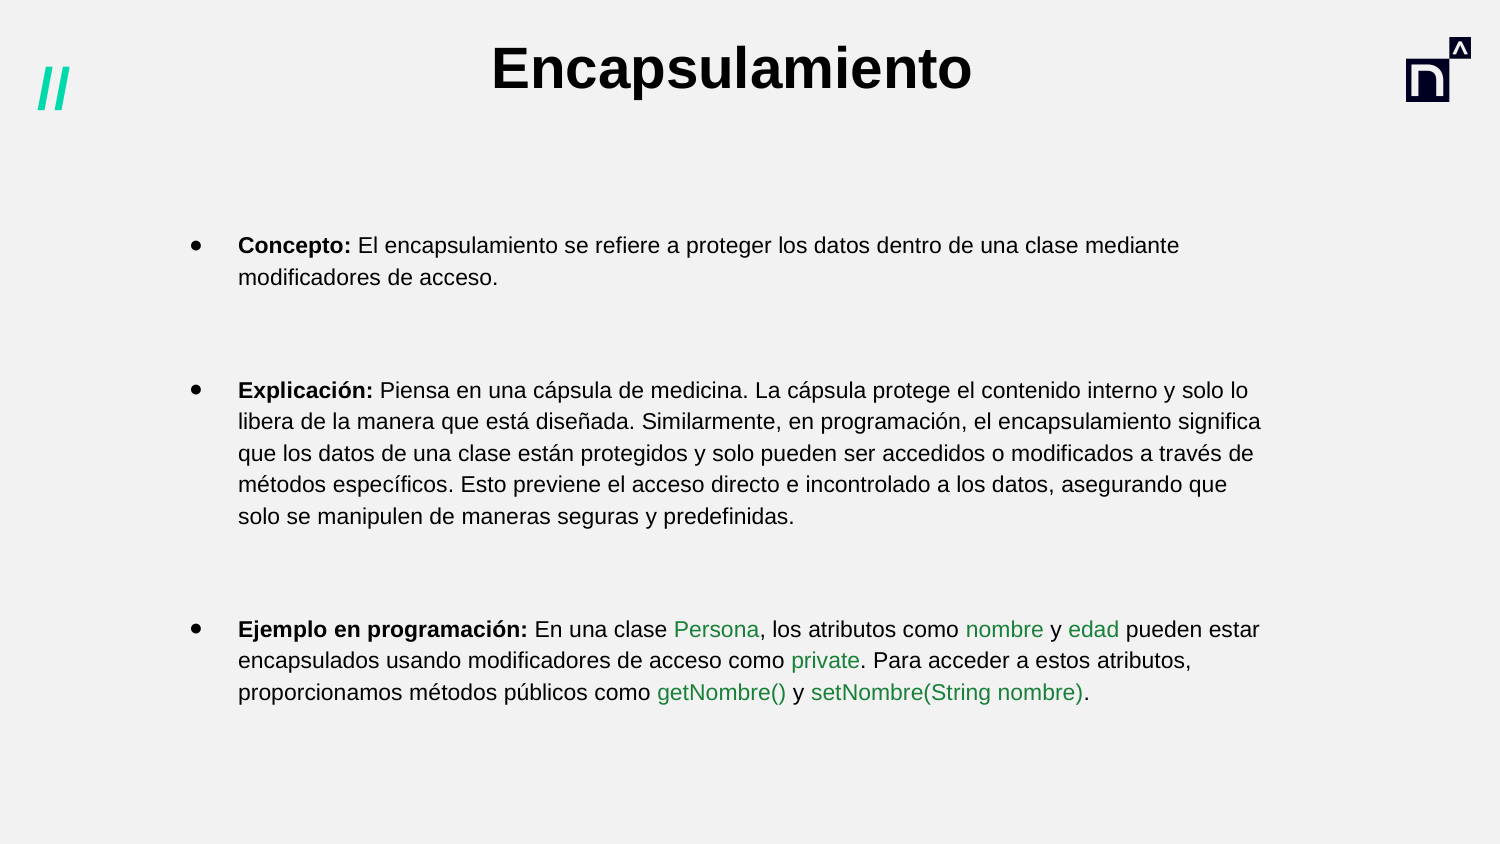

# Encapsulamiento

Concepto: El encapsulamiento se refiere a proteger los datos dentro de una clase mediante modificadores de acceso.

Explicación: Piensa en una cápsula de medicina. La cápsula protege el contenido interno y solo lo libera de la manera que está diseñada. Similarmente, en programación, el encapsulamiento significa que los datos de una clase están protegidos y solo pueden ser accedidos o modificados a través de métodos específicos. Esto previene el acceso directo e incontrolado a los datos, asegurando que solo se manipulen de maneras seguras y predefinidas.

Ejemplo en programación: En una clase Persona, los atributos como nombre y edad pueden estar encapsulados usando modificadores de acceso como private. Para acceder a estos atributos, proporcionamos métodos públicos como getNombre() y setNombre(String nombre).